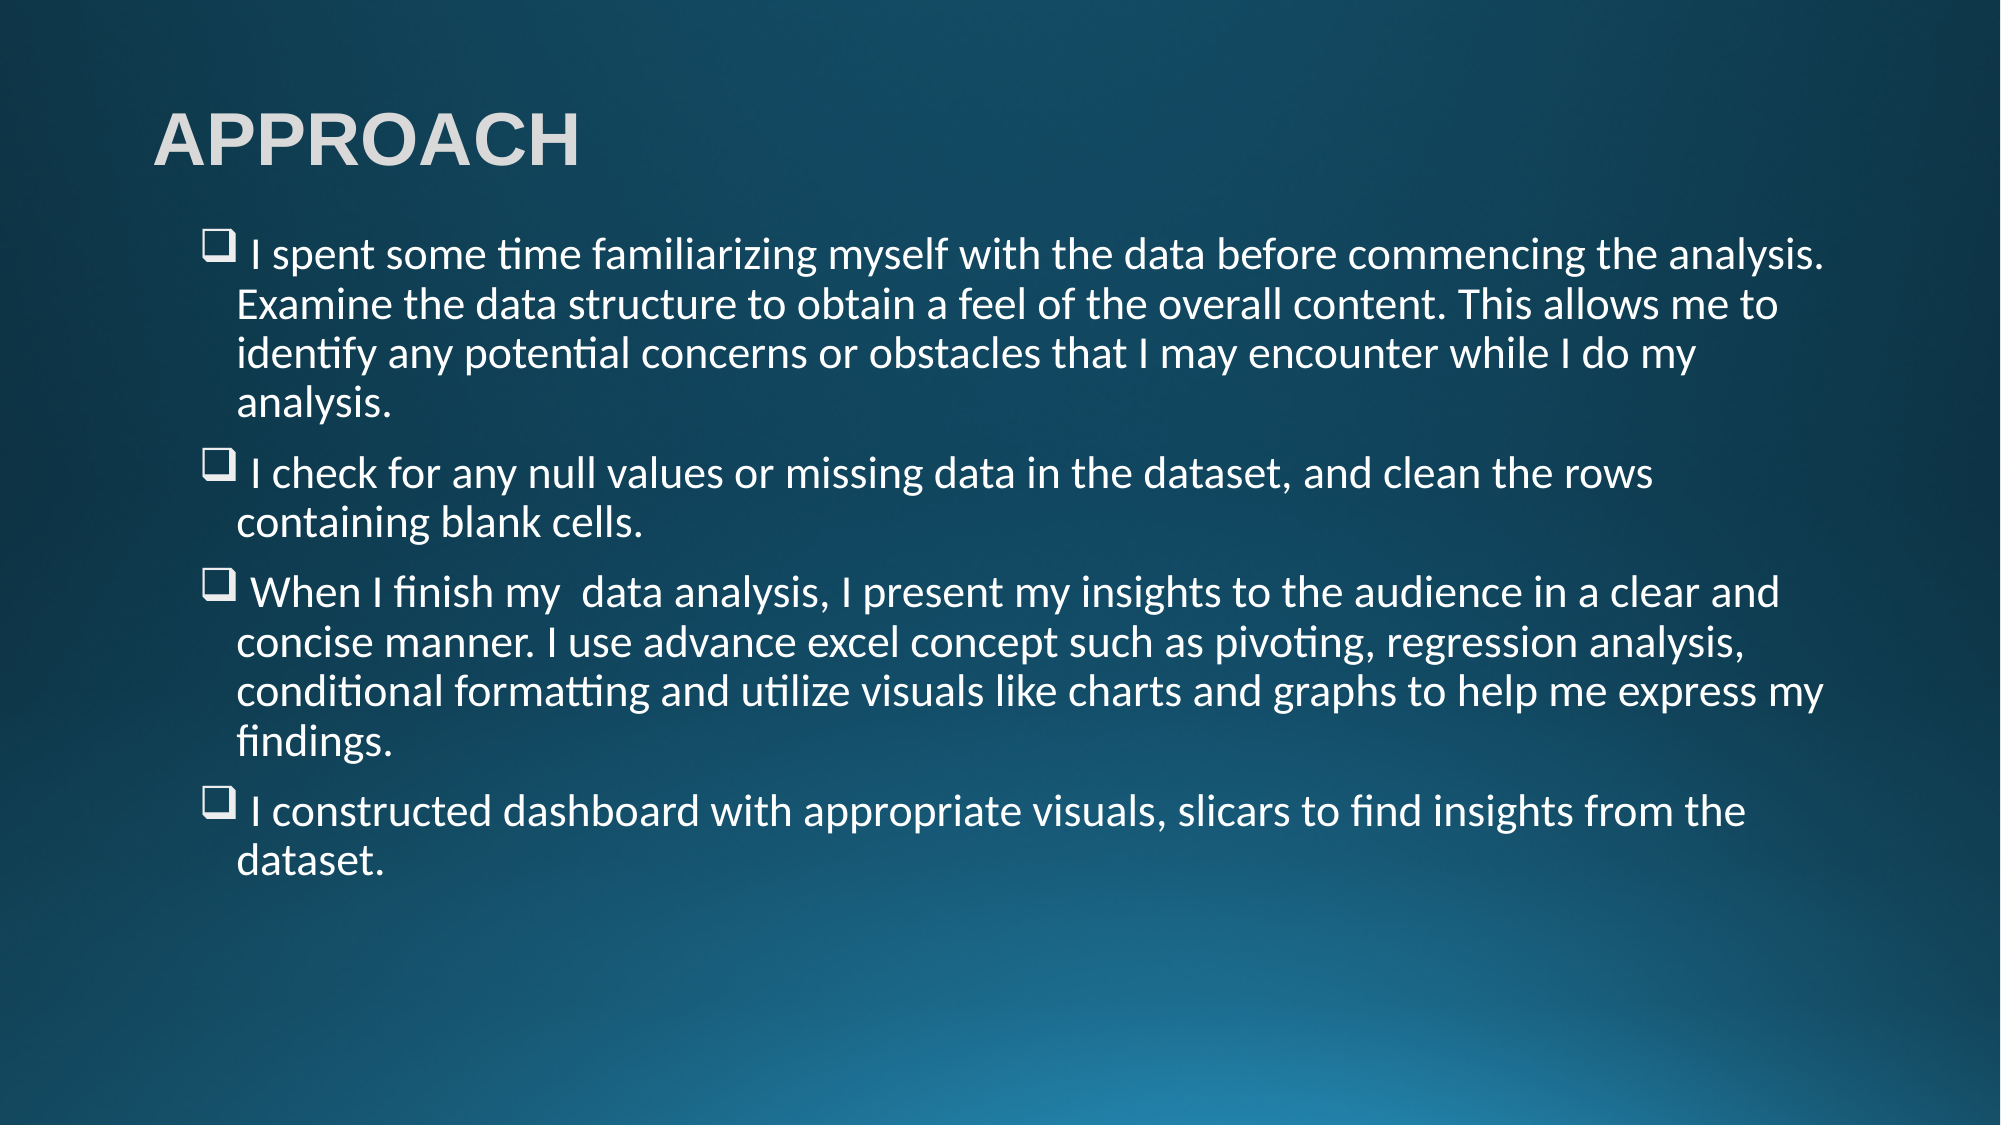

# APPROACH
 I spent some time familiarizing myself with the data before commencing the analysis. Examine the data structure to obtain a feel of the overall content. This allows me to identify any potential concerns or obstacles that I may encounter while I do my analysis.
 I check for any null values or missing data in the dataset, and clean the rows containing blank cells.
 When I finish my  data analysis, I present my insights to the audience in a clear and concise manner. I use advance excel concept such as pivoting, regression analysis, conditional formatting and utilize visuals like charts and graphs to help me express my findings.
 I constructed dashboard with appropriate visuals, slicars to find insights from the dataset.